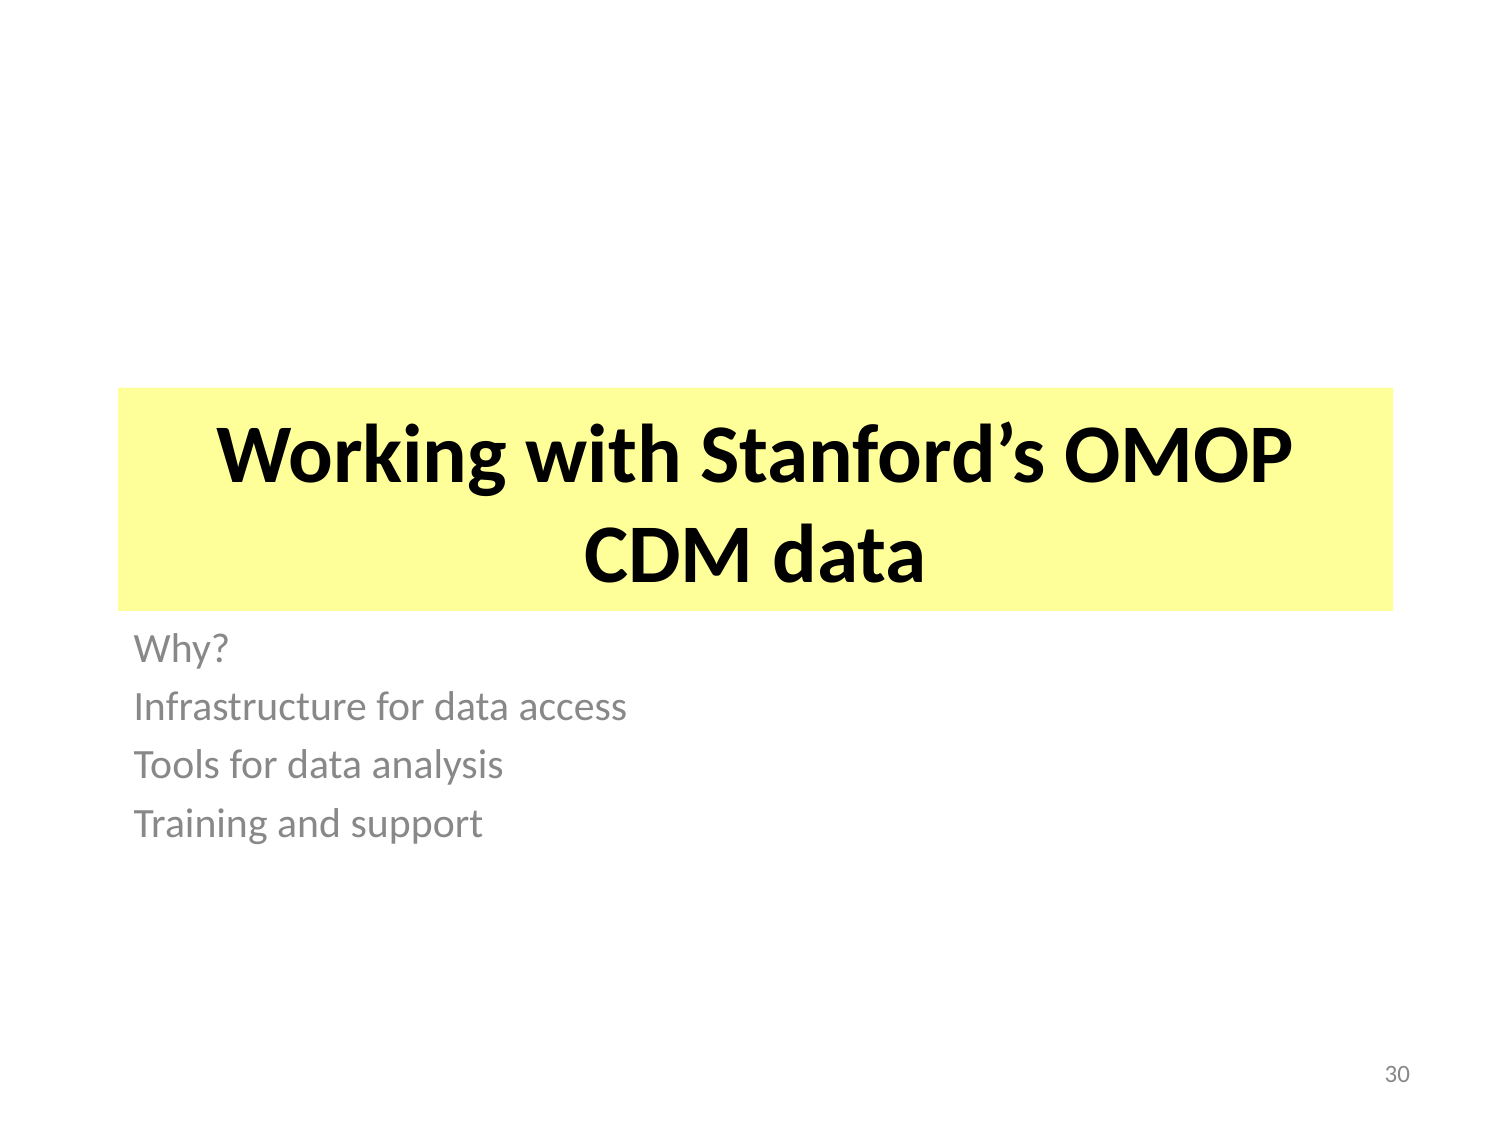

# Working with Stanford’s OMOP CDM data
Why?
Infrastructure for data access
Tools for data analysis
Training and support
30